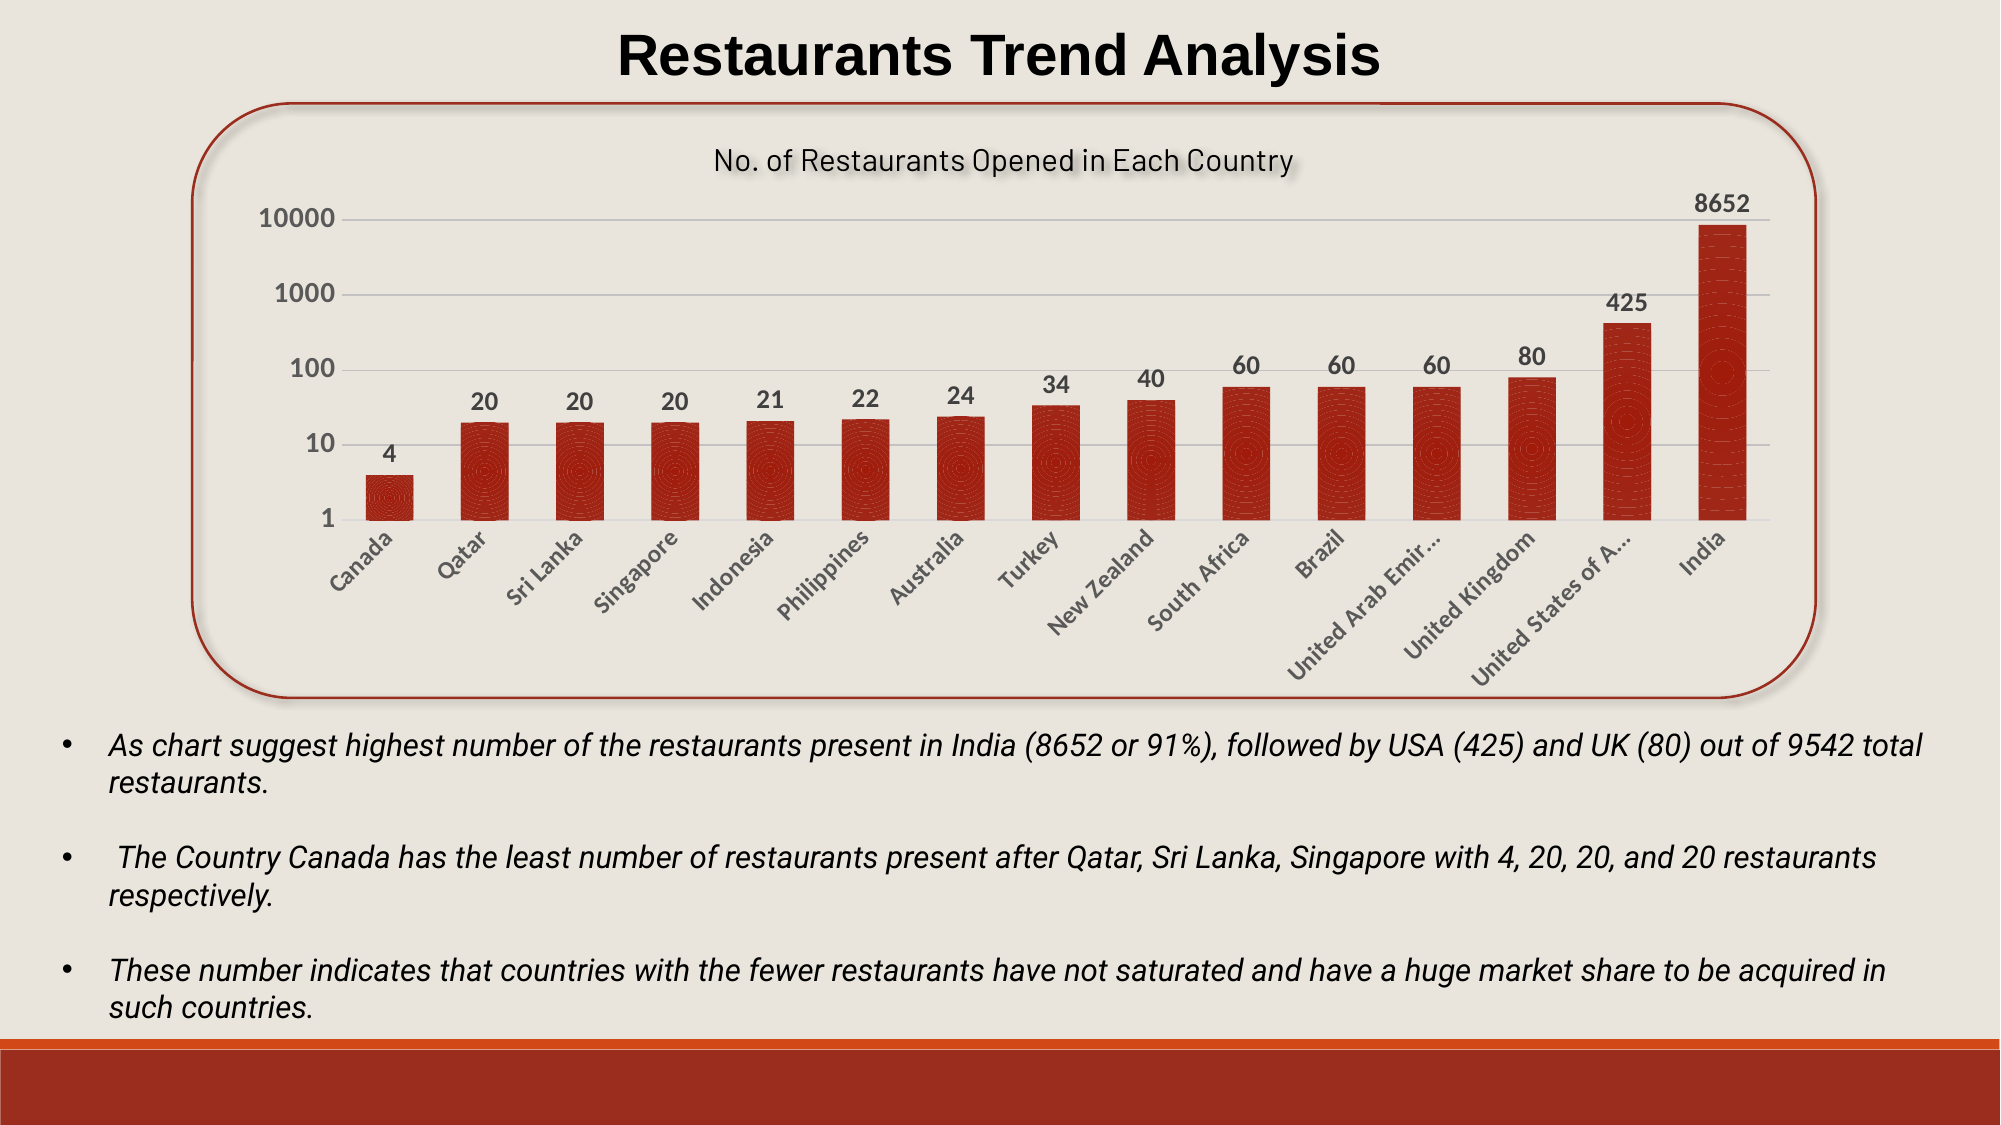

Restaurants Trend Analysis
No. of Restaurants Opened in Each Country

### Chart

| Category | Total |
|---|---|
| Canada | 4.0 |
| Qatar | 20.0 |
| Sri Lanka | 20.0 |
| Singapore | 20.0 |
| Indonesia | 21.0 |
| Philippines | 22.0 |
| Australia | 24.0 |
| Turkey | 34.0 |
| New Zealand | 40.0 |
| South Africa | 60.0 |
| Brazil | 60.0 |
| United Arab Emirates | 60.0 |
| United Kingdom | 80.0 |
| United States of America | 425.0 |
| India | 8652.0 |
As chart suggest highest number of the restaurants present in India (8652 or 91%), followed by USA (425) and UK (80) out of 9542 total restaurants.

 The Country Canada has the least number of restaurants present after Qatar, Sri Lanka, Singapore with 4, 20, 20, and 20 restaurants respectively.

These number indicates that countries with the fewer restaurants have not saturated and have a huge market share to be acquired in such countries.